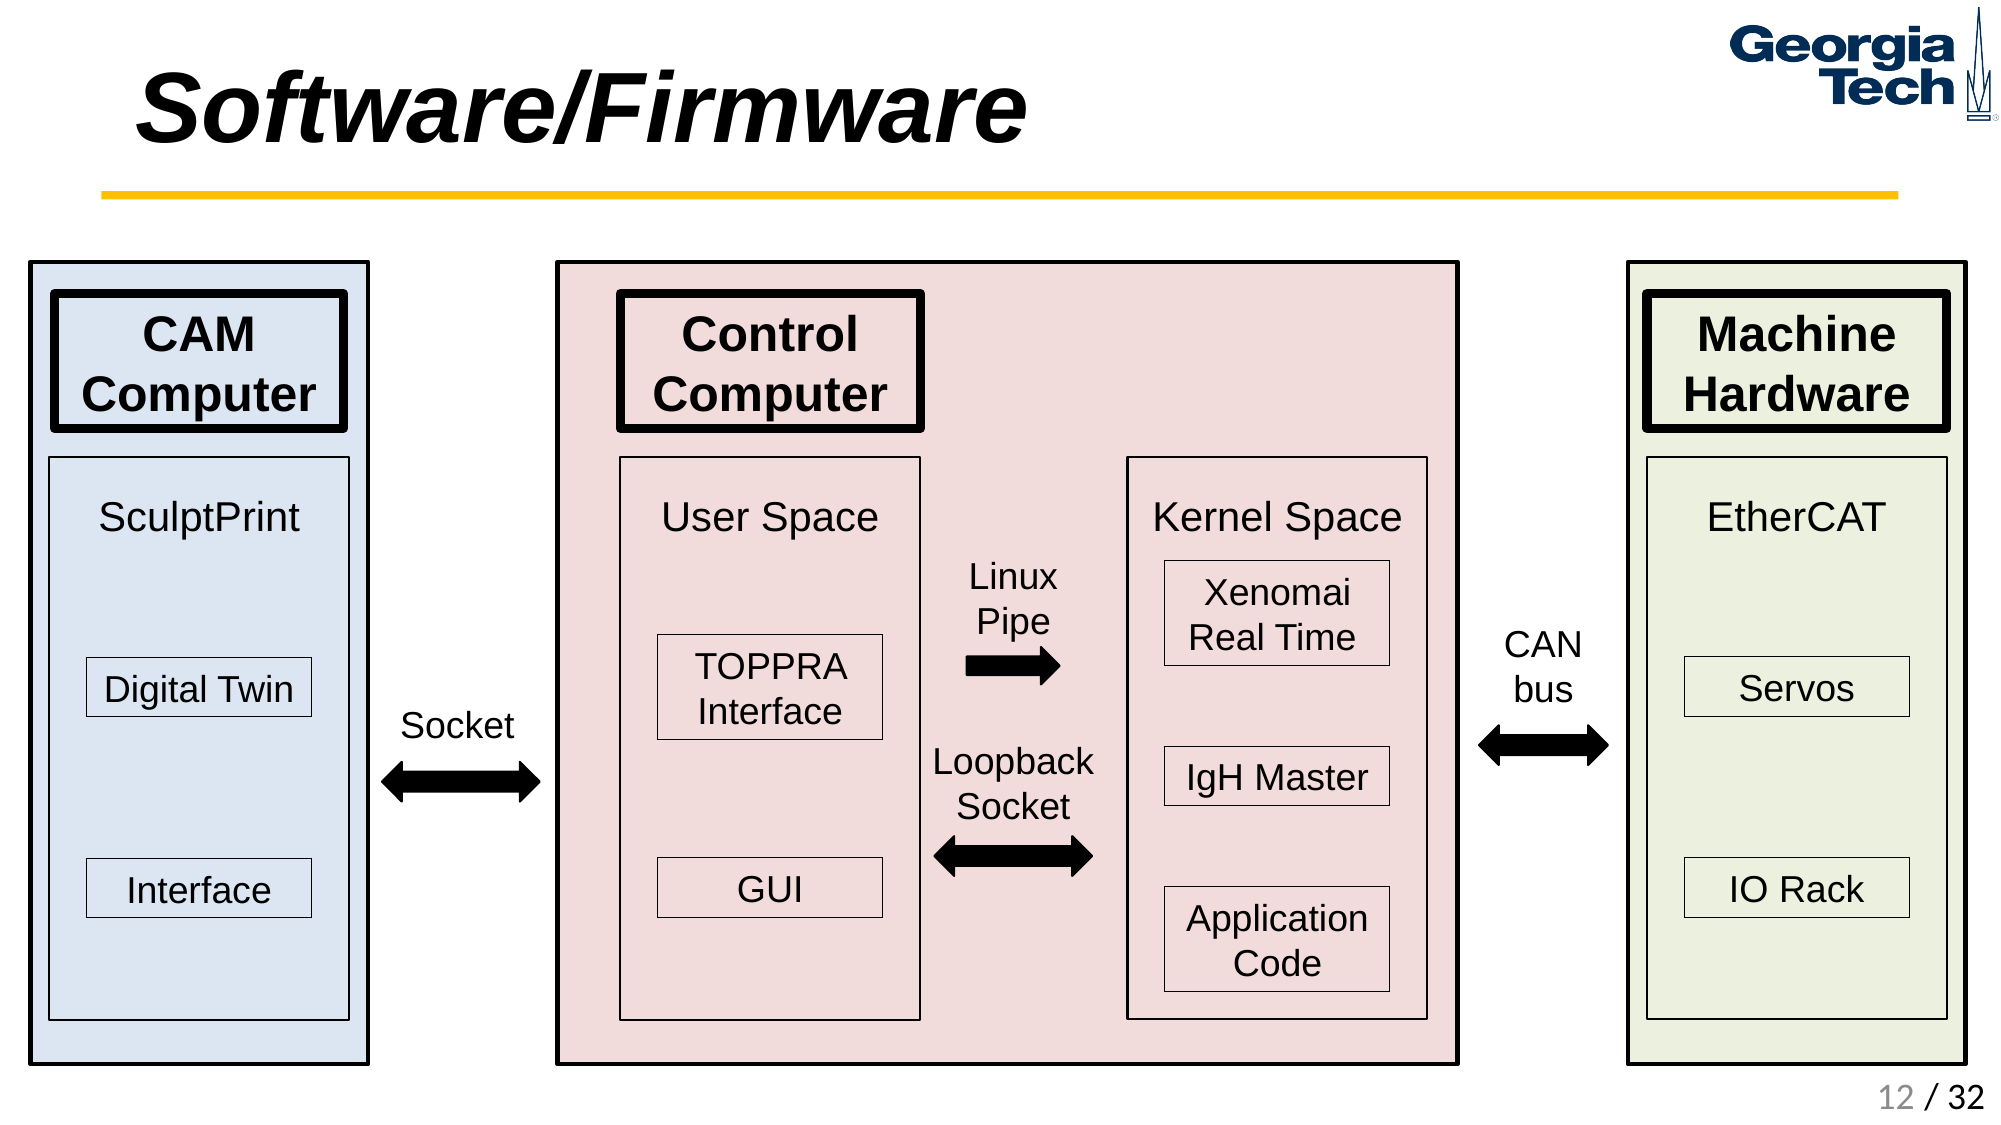

# Software/Firmware

CAM Computer
Control Computer
Machine Hardware

SculptPrint
User Space
Kernel Space
EtherCAT
Linux Pipe
Xenomai Real Time
TOPPRA Interface
Servos
Digital Twin
CAN bus

Socket
IgH Master

Loopback Socket

GUI
IO Rack
Interface

Application Code
12